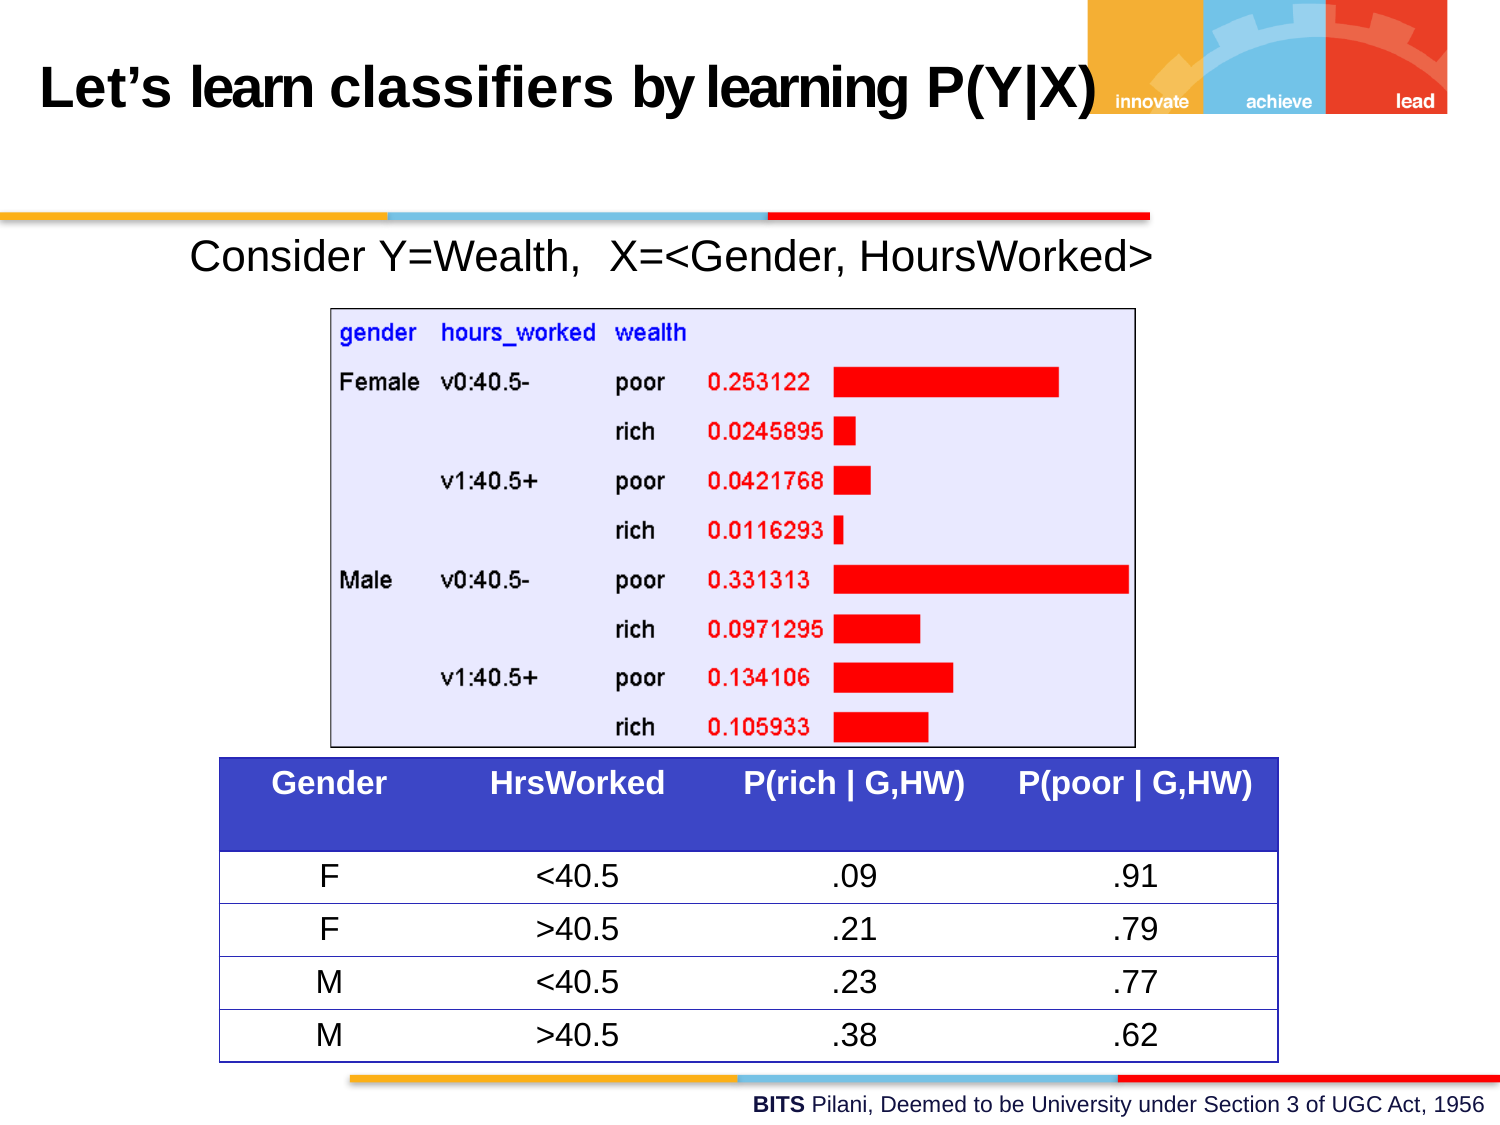

Let’s learn classifiers by learning P(Y|X)
Consider Y=Wealth,	X=<Gender, HoursWorked>

| Gender | HrsWorked | P(rich | G,HW) | P(poor | G,HW) |
| --- | --- | --- | --- |
| F | <40.5 | .09 | .91 |
| F | >40.5 | .21 | .79 |
| M | <40.5 | .23 | .77 |
| M | >40.5 | .38 | .62 |